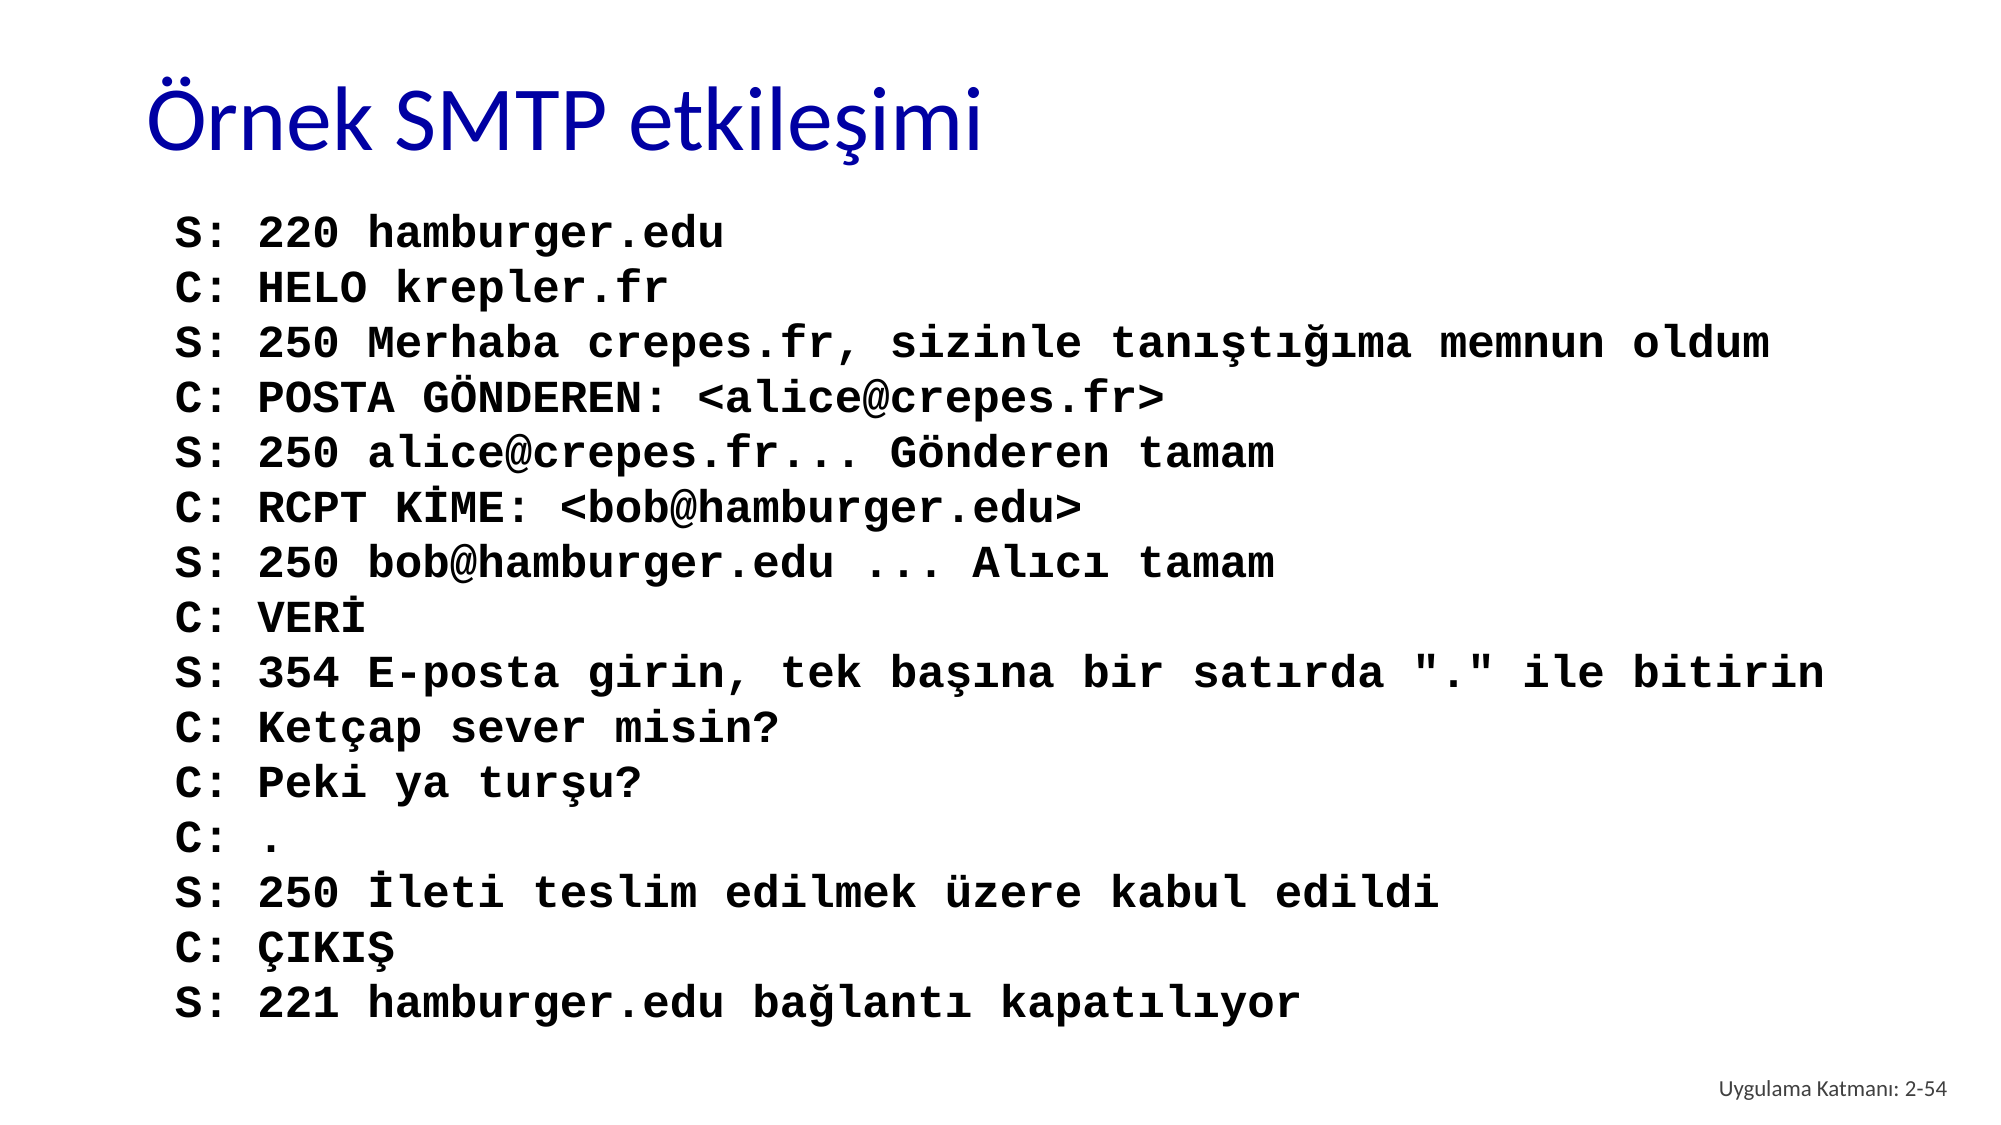

# Örnek SMTP etkileşimi
S: 220 hamburger.edu
C: HELO krepler.fr
S: 250 Merhaba crepes.fr, sizinle tanıştığıma memnun oldum
C: POSTA GÖNDEREN: <alice@crepes.fr>
S: 250 alice@crepes.fr... Gönderen tamam
C: RCPT KİME: <bob@hamburger.edu>
S: 250 bob@hamburger.edu ... Alıcı tamam
C: VERİ
S: 354 E-posta girin, tek başına bir satırda "." ile bitirin
C: Ketçap sever misin?
C: Peki ya turşu?
C: .
S: 250 İleti teslim edilmek üzere kabul edildi
C: ÇIKIŞ
S: 221 hamburger.edu bağlantı kapatılıyor
Uygulama Katmanı: 2-54